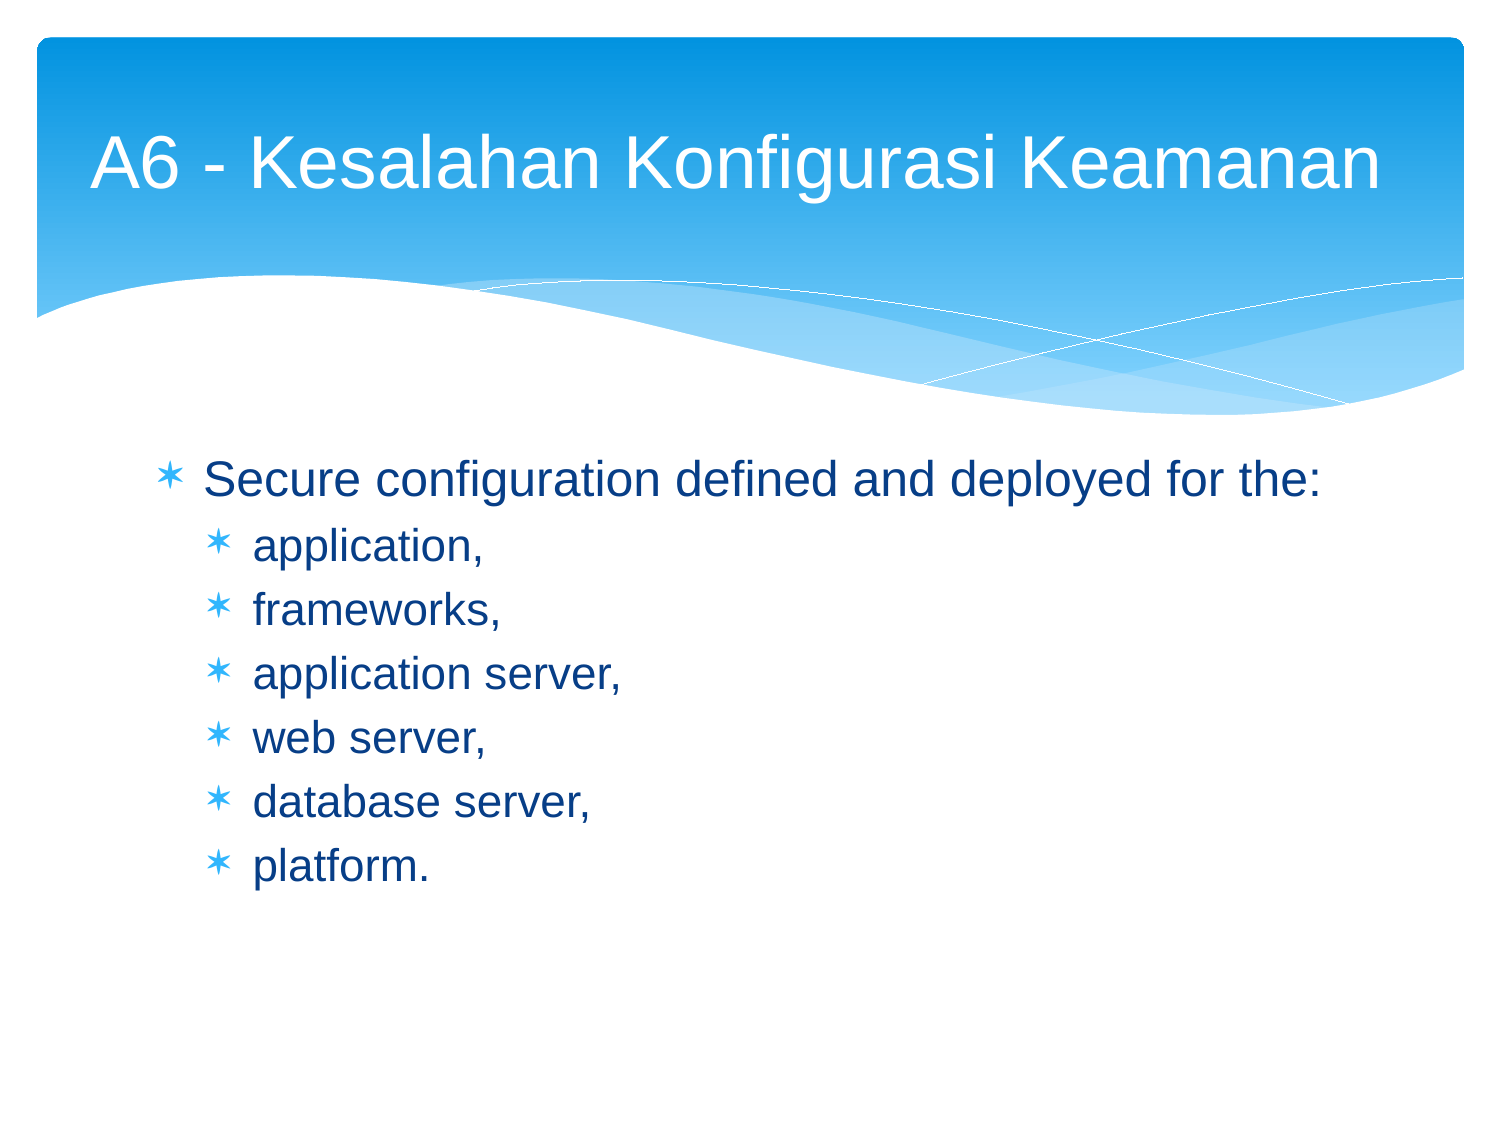

# A6 - Kesalahan Konfigurasi Keamanan
Secure configuration defined and deployed for the:
application,
frameworks,
application server,
web server,
database server,
platform.